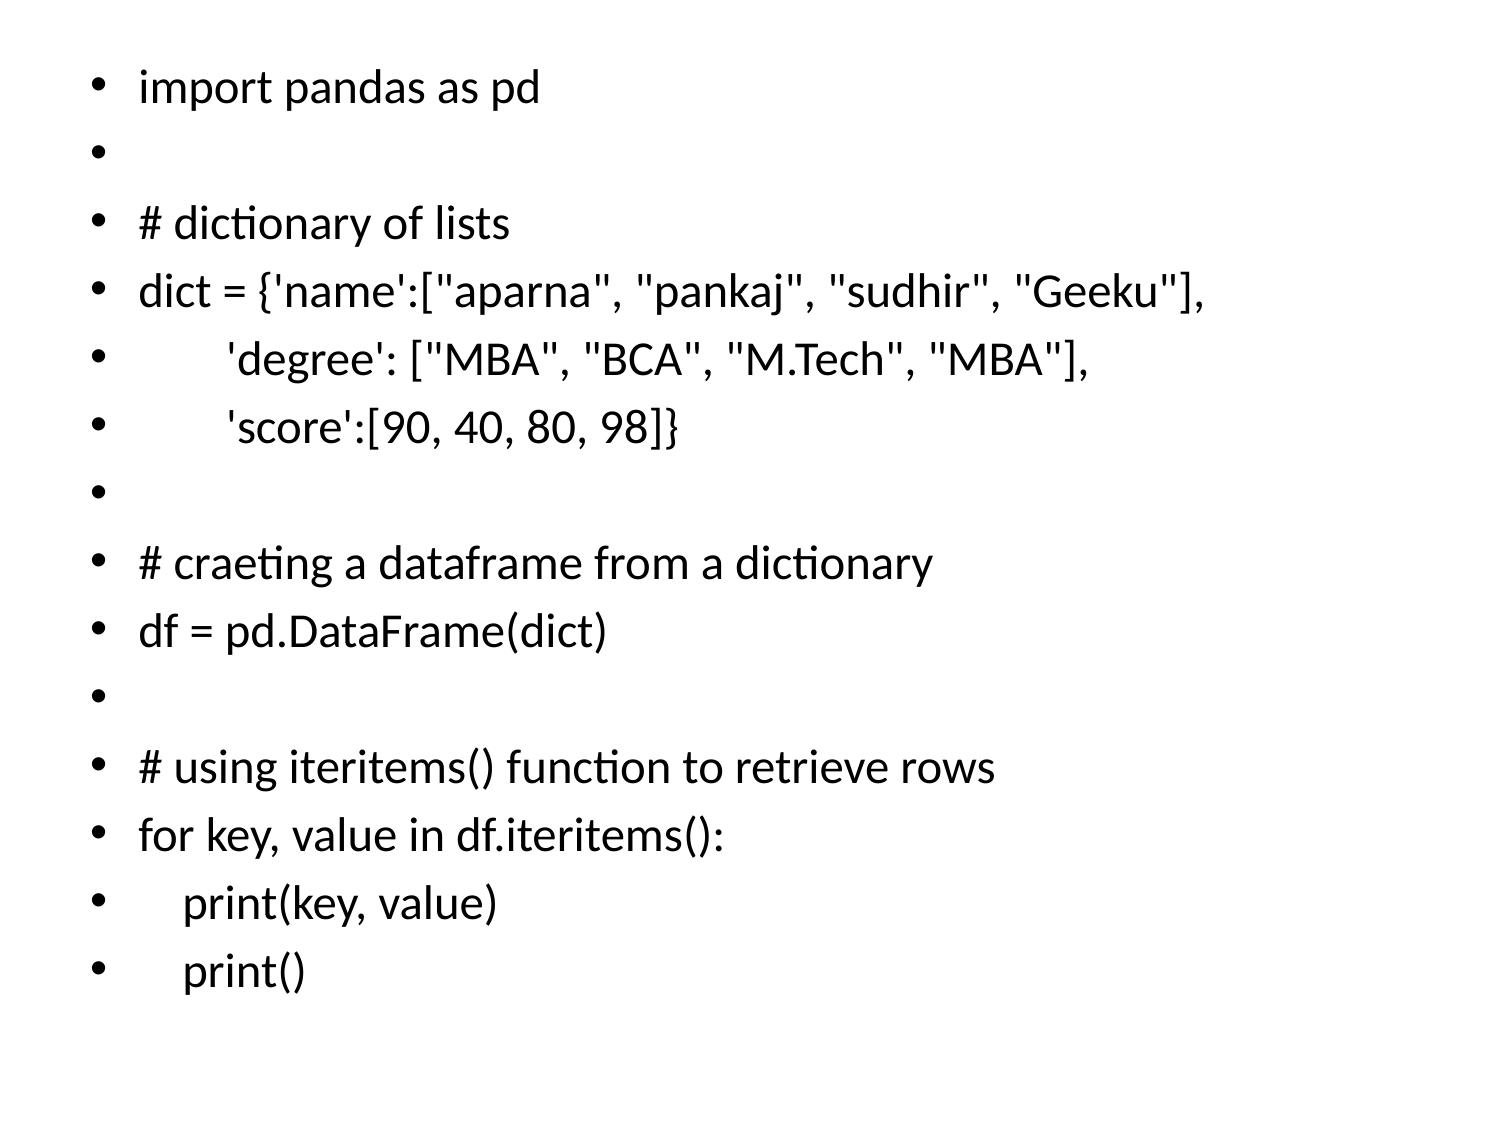

import pandas as pd

# dictionary of lists
dict = {'name':["aparna", "pankaj", "sudhir", "Geeku"],
        'degree': ["MBA", "BCA", "M.Tech", "MBA"],
        'score':[90, 40, 80, 98]}

# craeting a dataframe from a dictionary
df = pd.DataFrame(dict)

# using iteritems() function to retrieve rows
for key, value in df.iteritems():
    print(key, value)
    print()